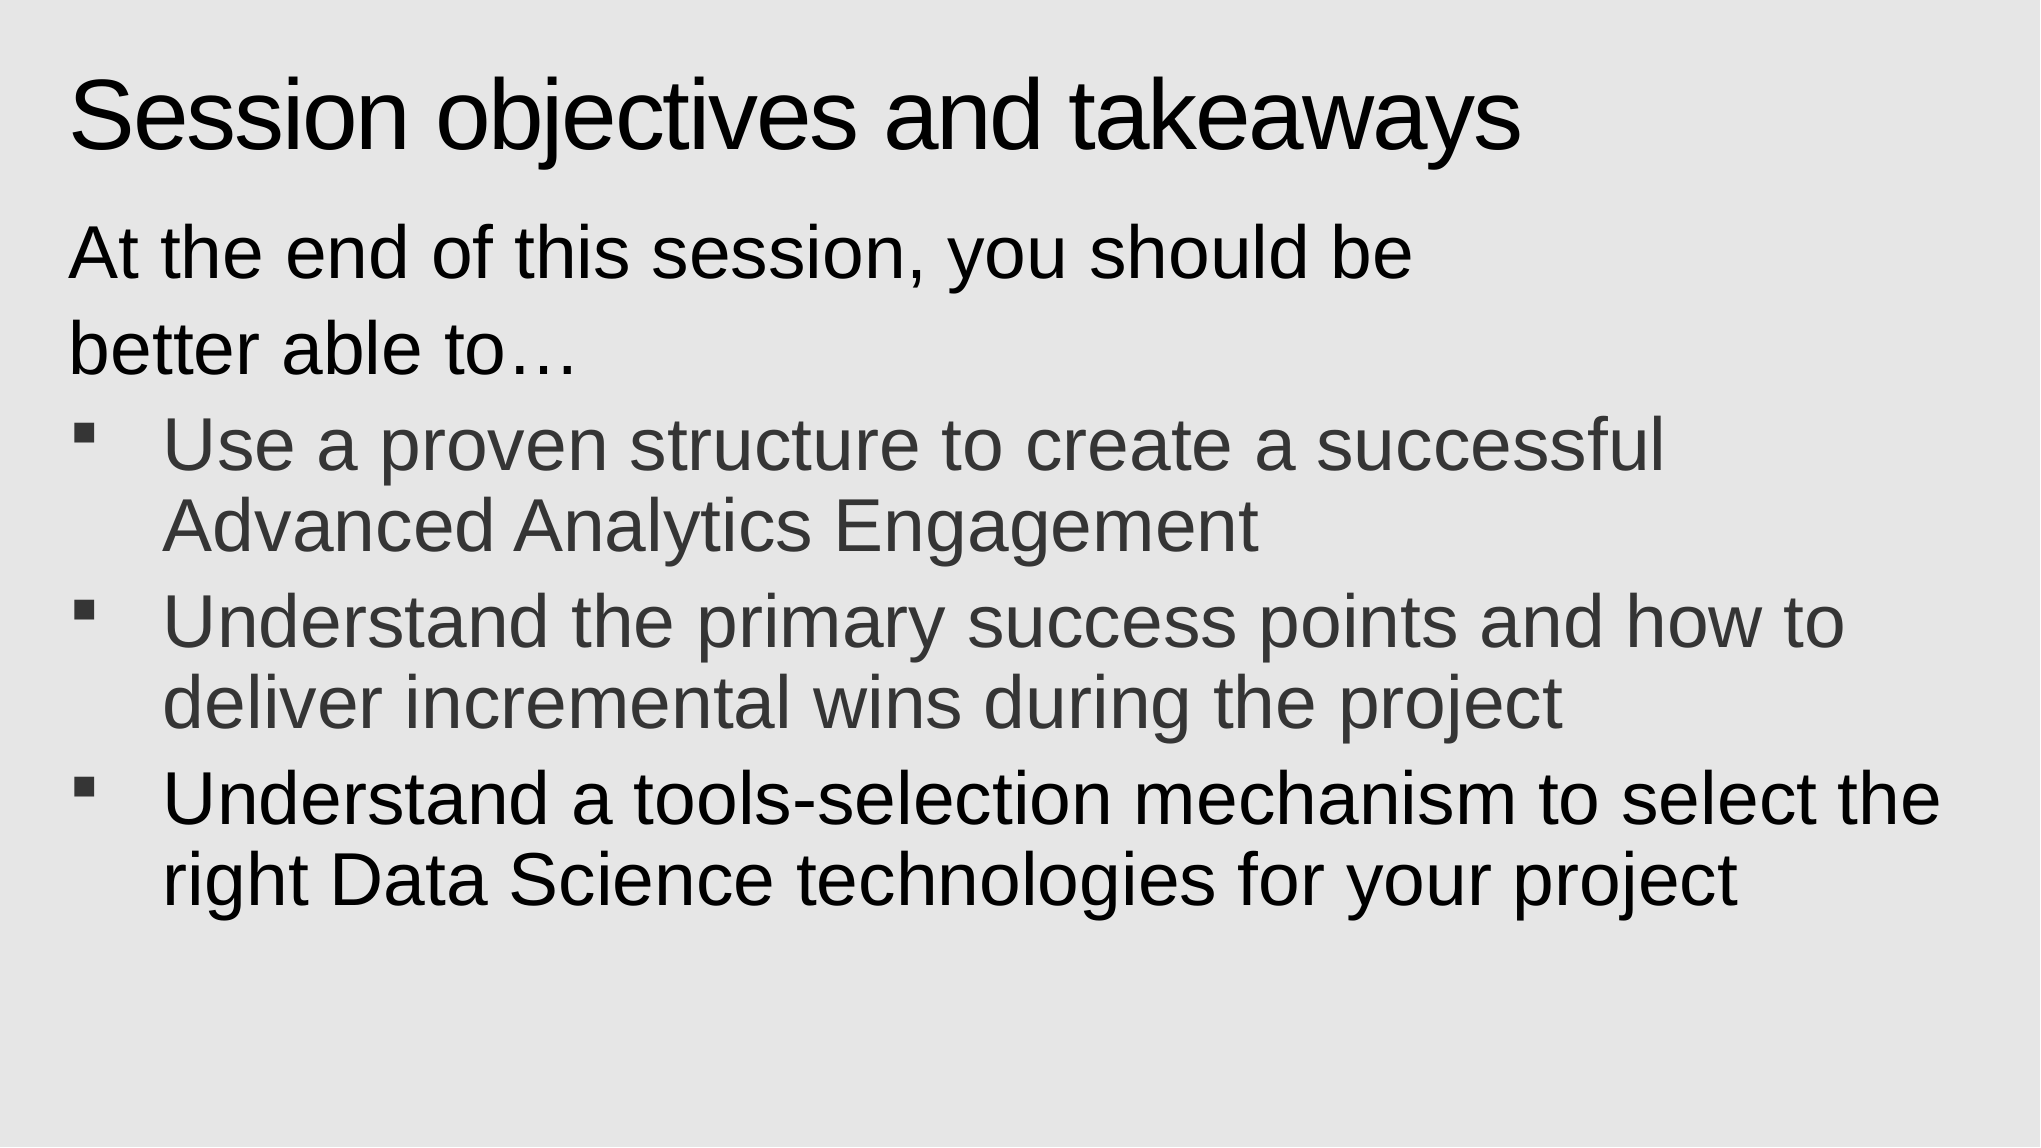

# Session objectives and takeaways
At the end of this session, you should be
better able to…
Use a proven structure to create a successful Advanced Analytics Engagement
Understand the primary success points and how to deliver incremental wins during the project
Understand a tools-selection mechanism to select the right Data Science technologies for your project